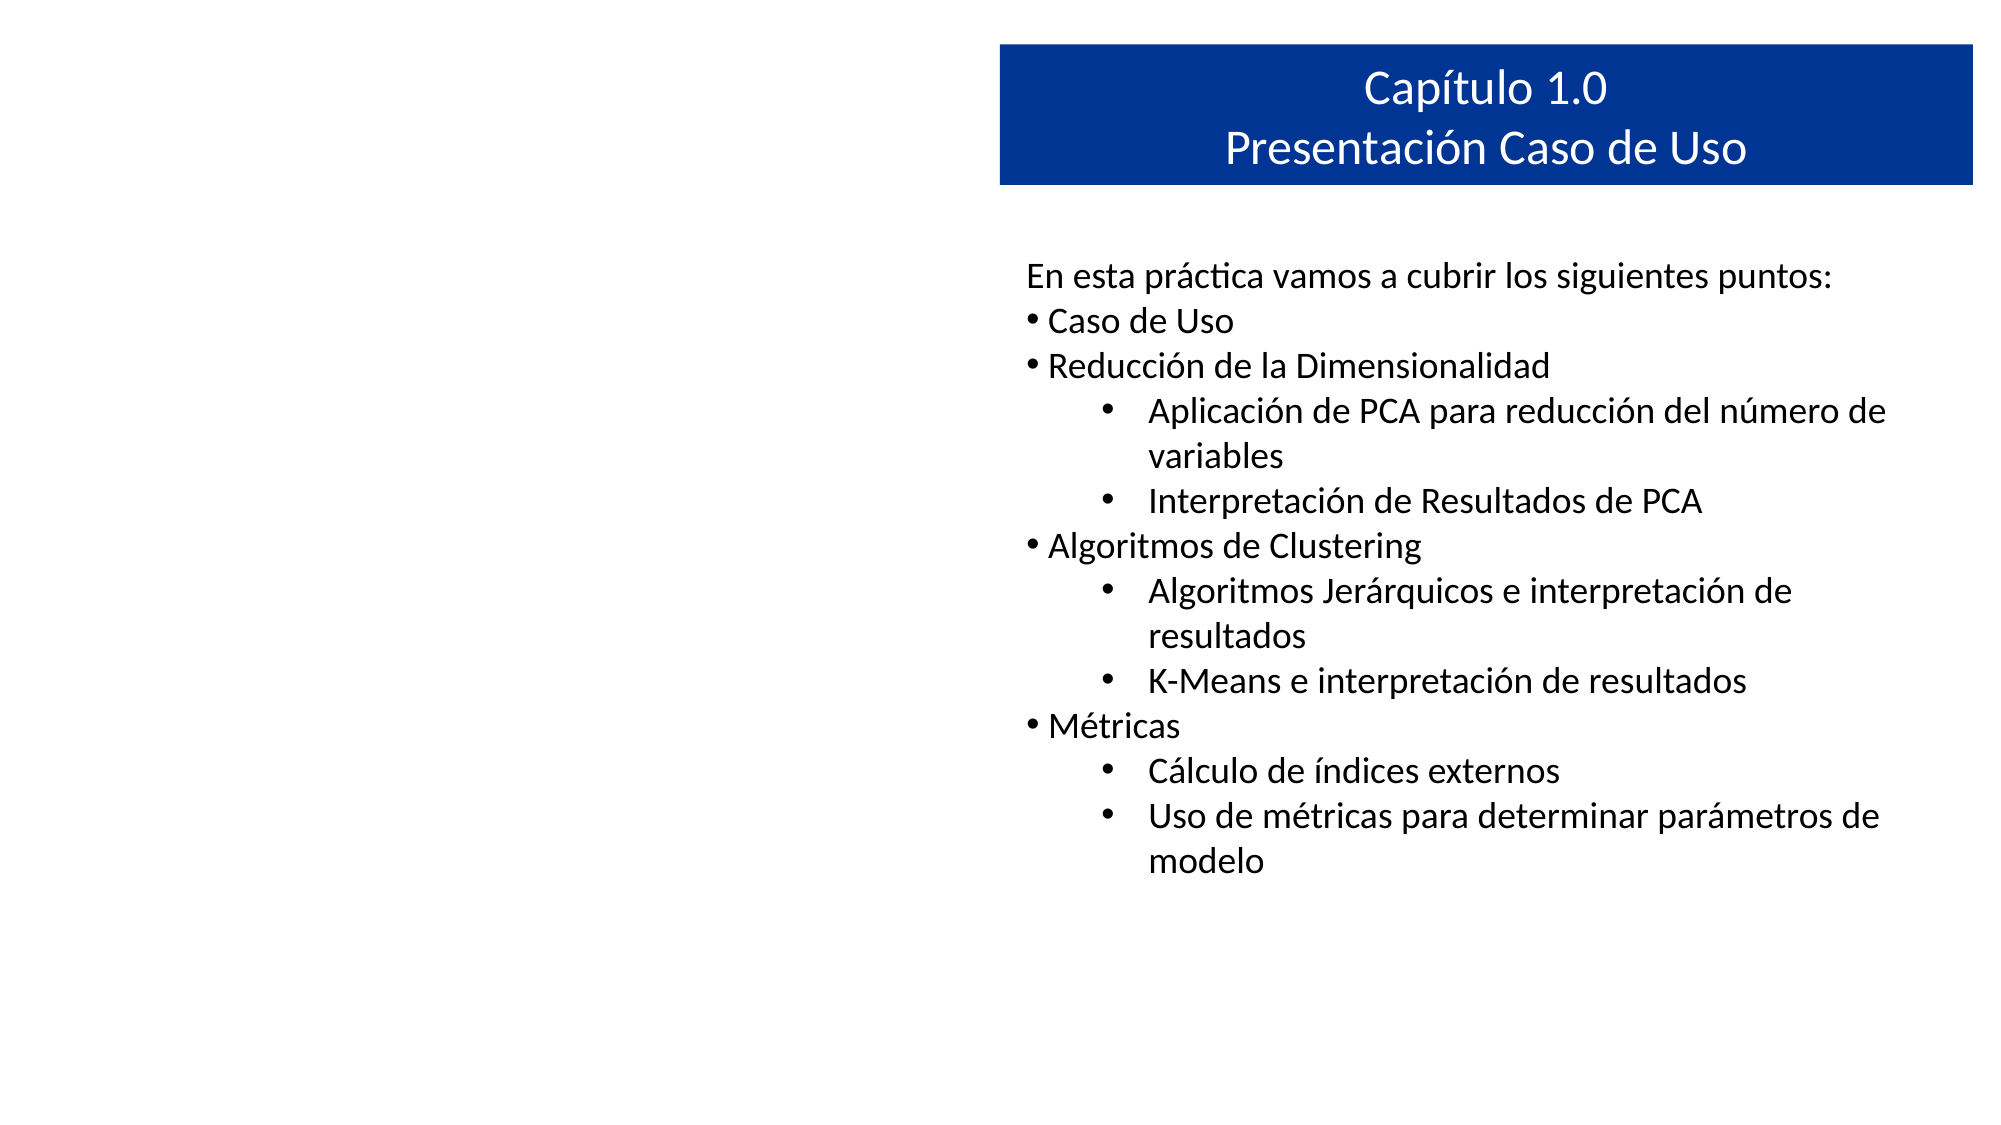

Capítulo 1.0
Presentación Caso de Uso
En esta práctica vamos a cubrir los siguientes puntos:
 Caso de Uso
 Reducción de la Dimensionalidad
Aplicación de PCA para reducción del número de variables
Interpretación de Resultados de PCA
 Algoritmos de Clustering
Algoritmos Jerárquicos e interpretación de resultados
K-Means e interpretación de resultados
 Métricas
Cálculo de índices externos
Uso de métricas para determinar parámetros de modelo